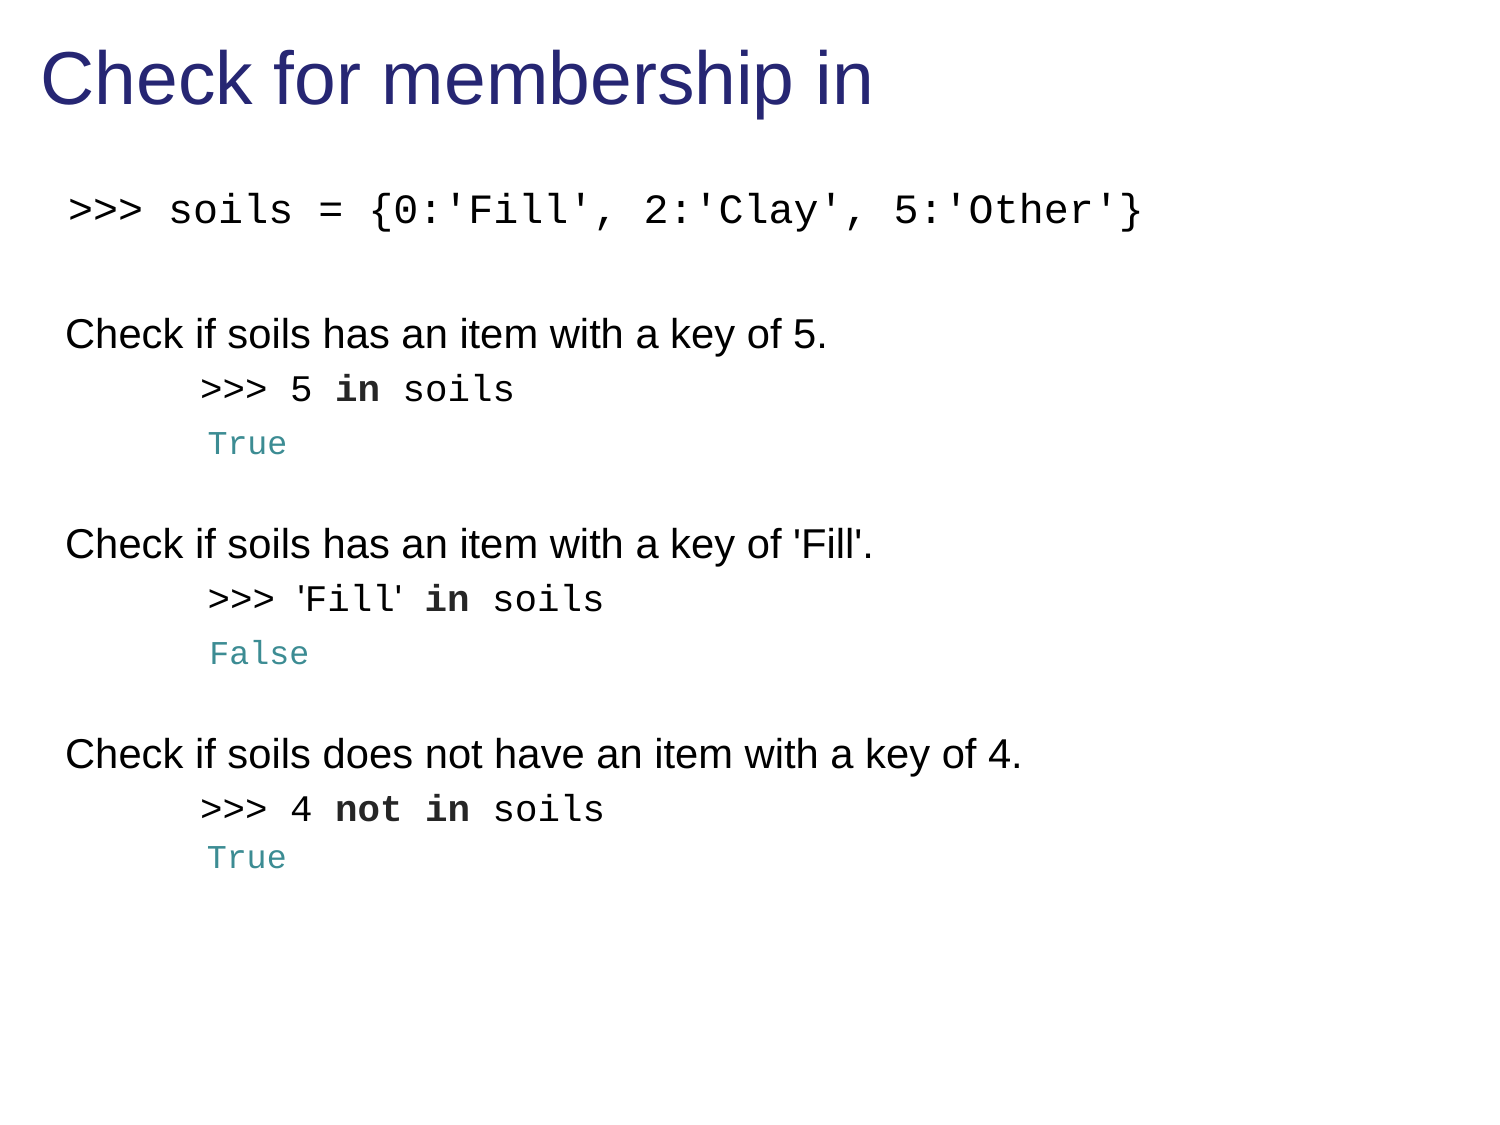

# Check for membership in

Check if soils has an item with a key of 5.
      >>> 5 in soils
   True

Check if soils has an item with a key of 'Fill'.
   >>> 'Fill' in soils
	 False

Check if soils does not have an item with a key of 4.
   >>> 4 not in soils
	 True

>>> soils = {0:'Fill', 2:'Clay', 5:'Other'}